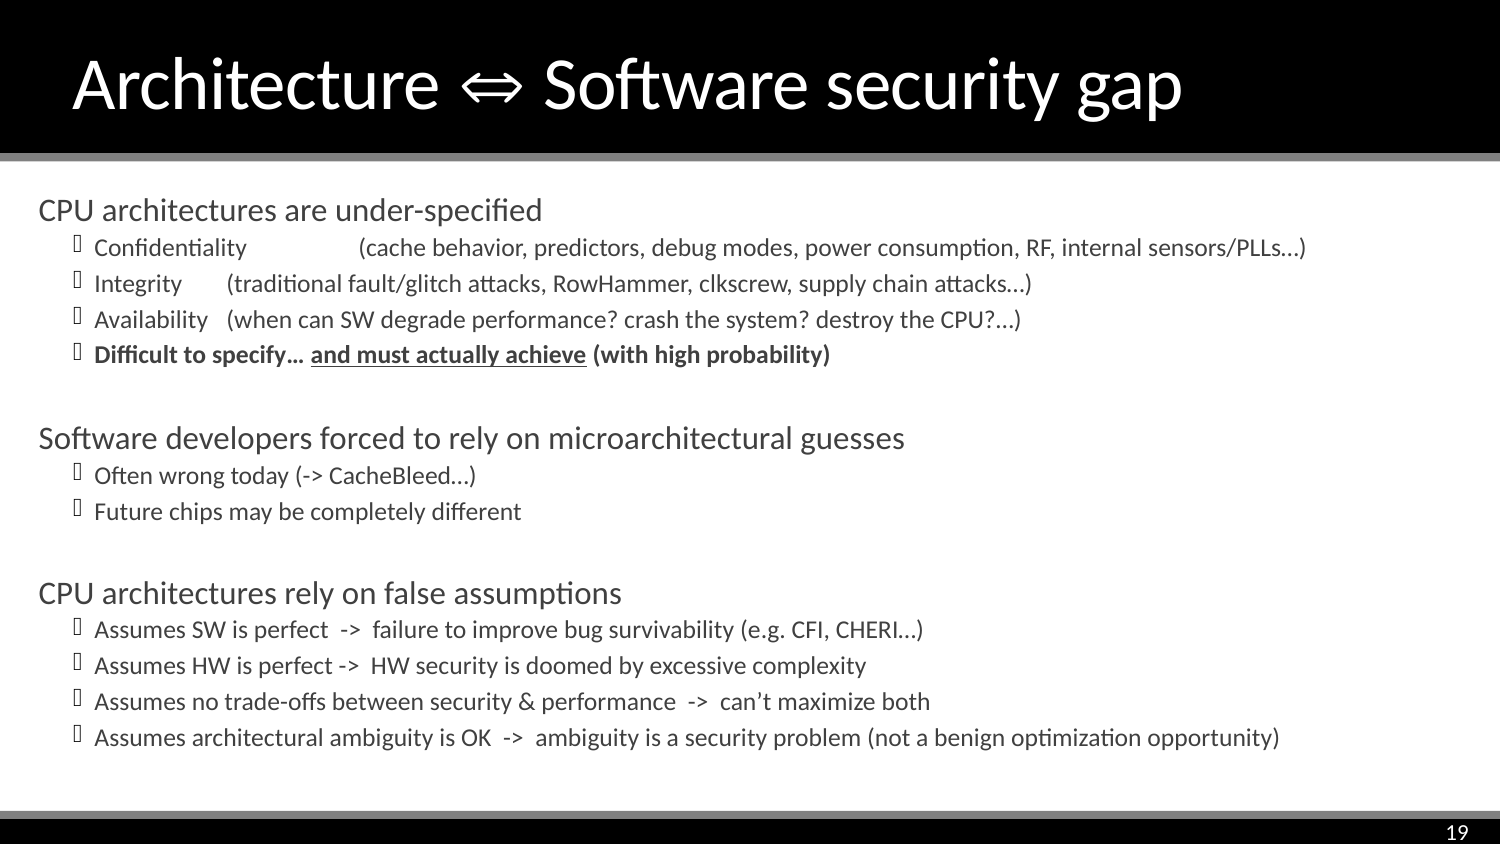

# Architecture ⇔ Software security gap
CPU architectures are under-specified
Confidentiality	(cache behavior, predictors, debug modes, power consumption, RF, internal sensors/PLLs…)
Integrity 		(traditional fault/glitch attacks, RowHammer, clkscrew, supply chain attacks…)
Availability		(when can SW degrade performance? crash the system? destroy the CPU?…)
Difficult to specify… and must actually achieve (with high probability)

Software developers forced to rely on microarchitectural guesses
Often wrong today (-> CacheBleed…)
Future chips may be completely different

CPU architectures rely on false assumptions
Assumes SW is perfect  ->  failure to improve bug survivability (e.g. CFI, CHERI…)
Assumes HW is perfect ->  HW security is doomed by excessive complexity
Assumes no trade-offs between security & performance  ->  can’t maximize both
Assumes architectural ambiguity is OK  ->  ambiguity is a security problem (not a benign optimization opportunity)